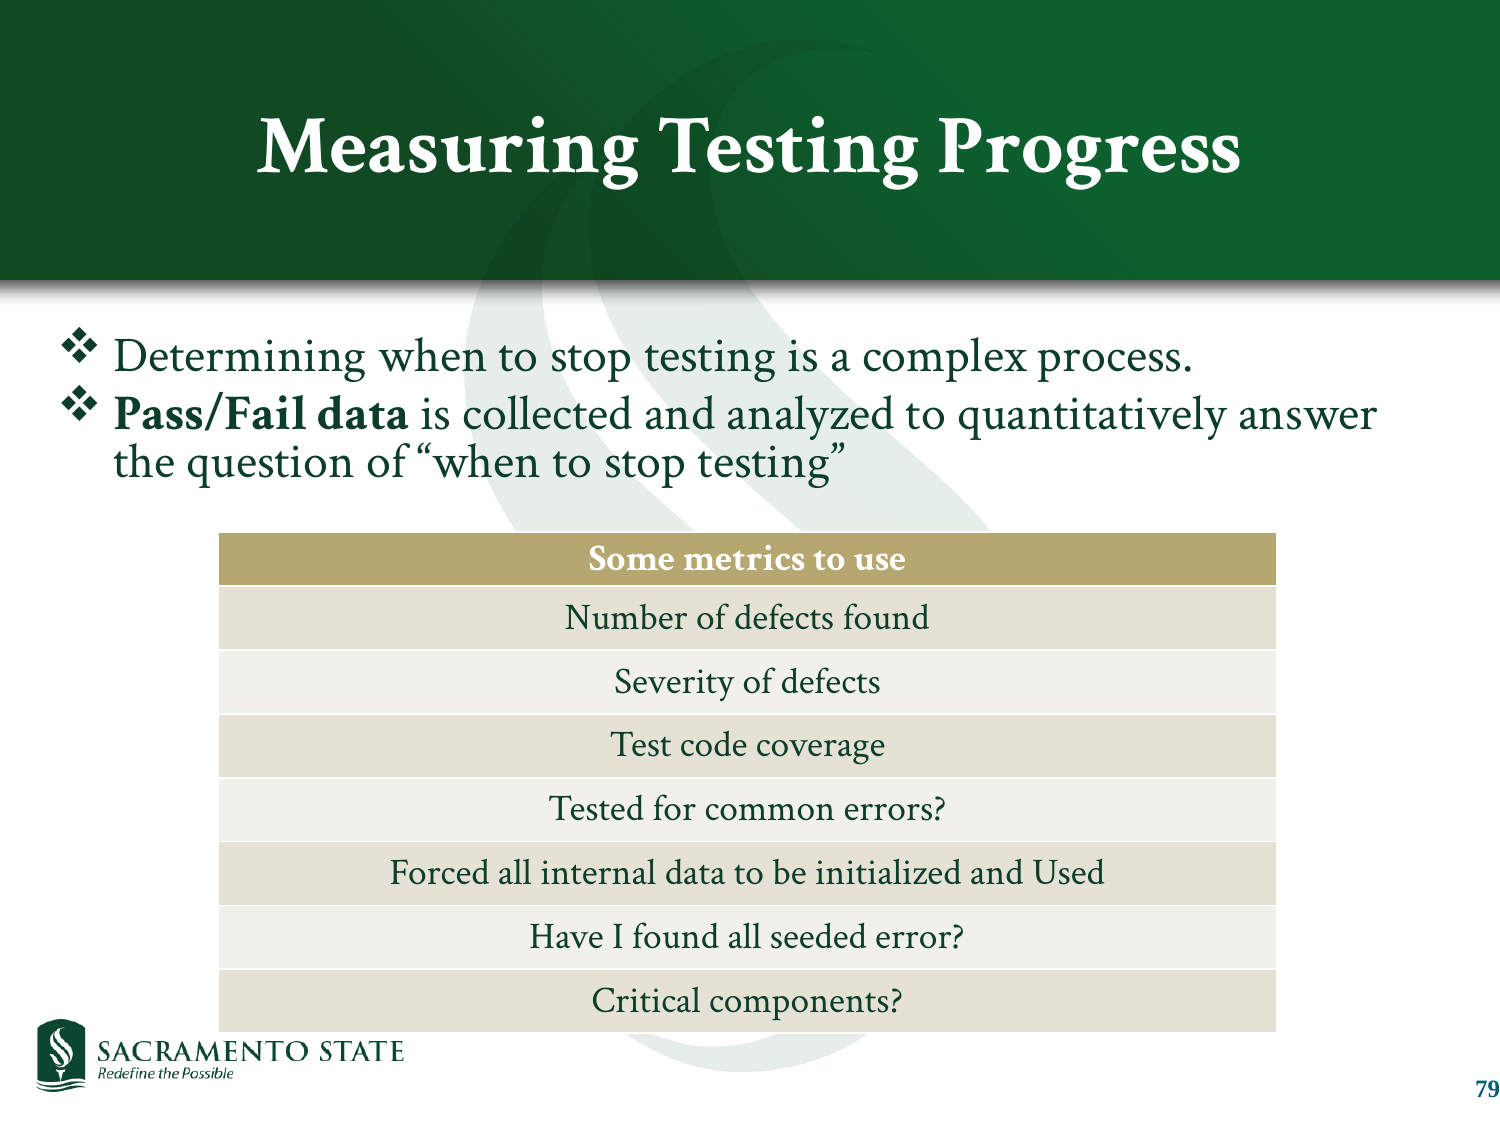

# Measuring Testing Progress
Determining when to stop testing is a complex process.
Pass/Fail data is collected and analyzed to quantitatively answer the question of “when to stop testing”

| Some metrics to use |
| --- |
| Number of defects found |
| Severity of defects |
| Test code coverage |
| Tested for common errors? |
| Forced all internal data to be initialized and Used |
| Have I found all seeded error? |
| Critical components? |
79